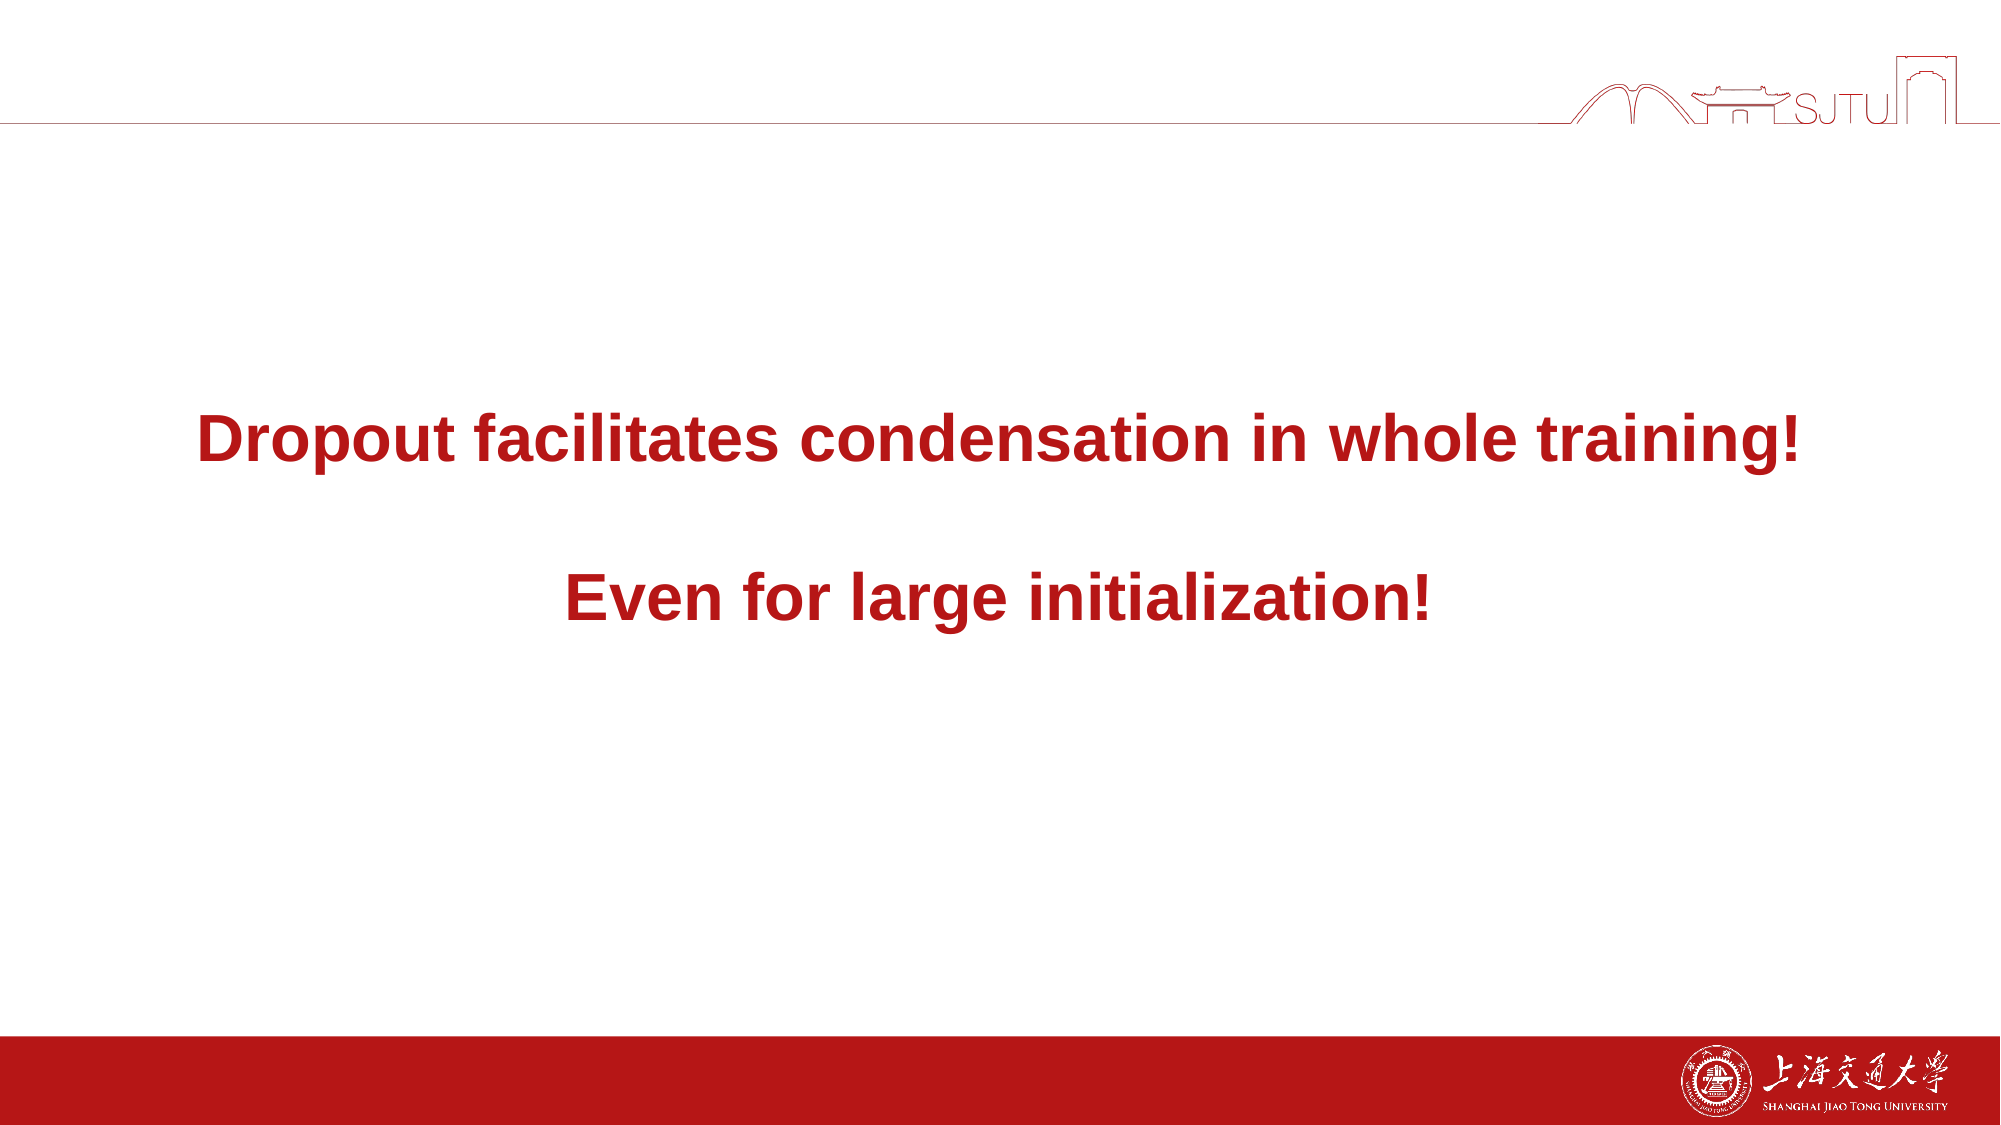

Dropout facilitates condensation in whole training!
Even for large initialization!